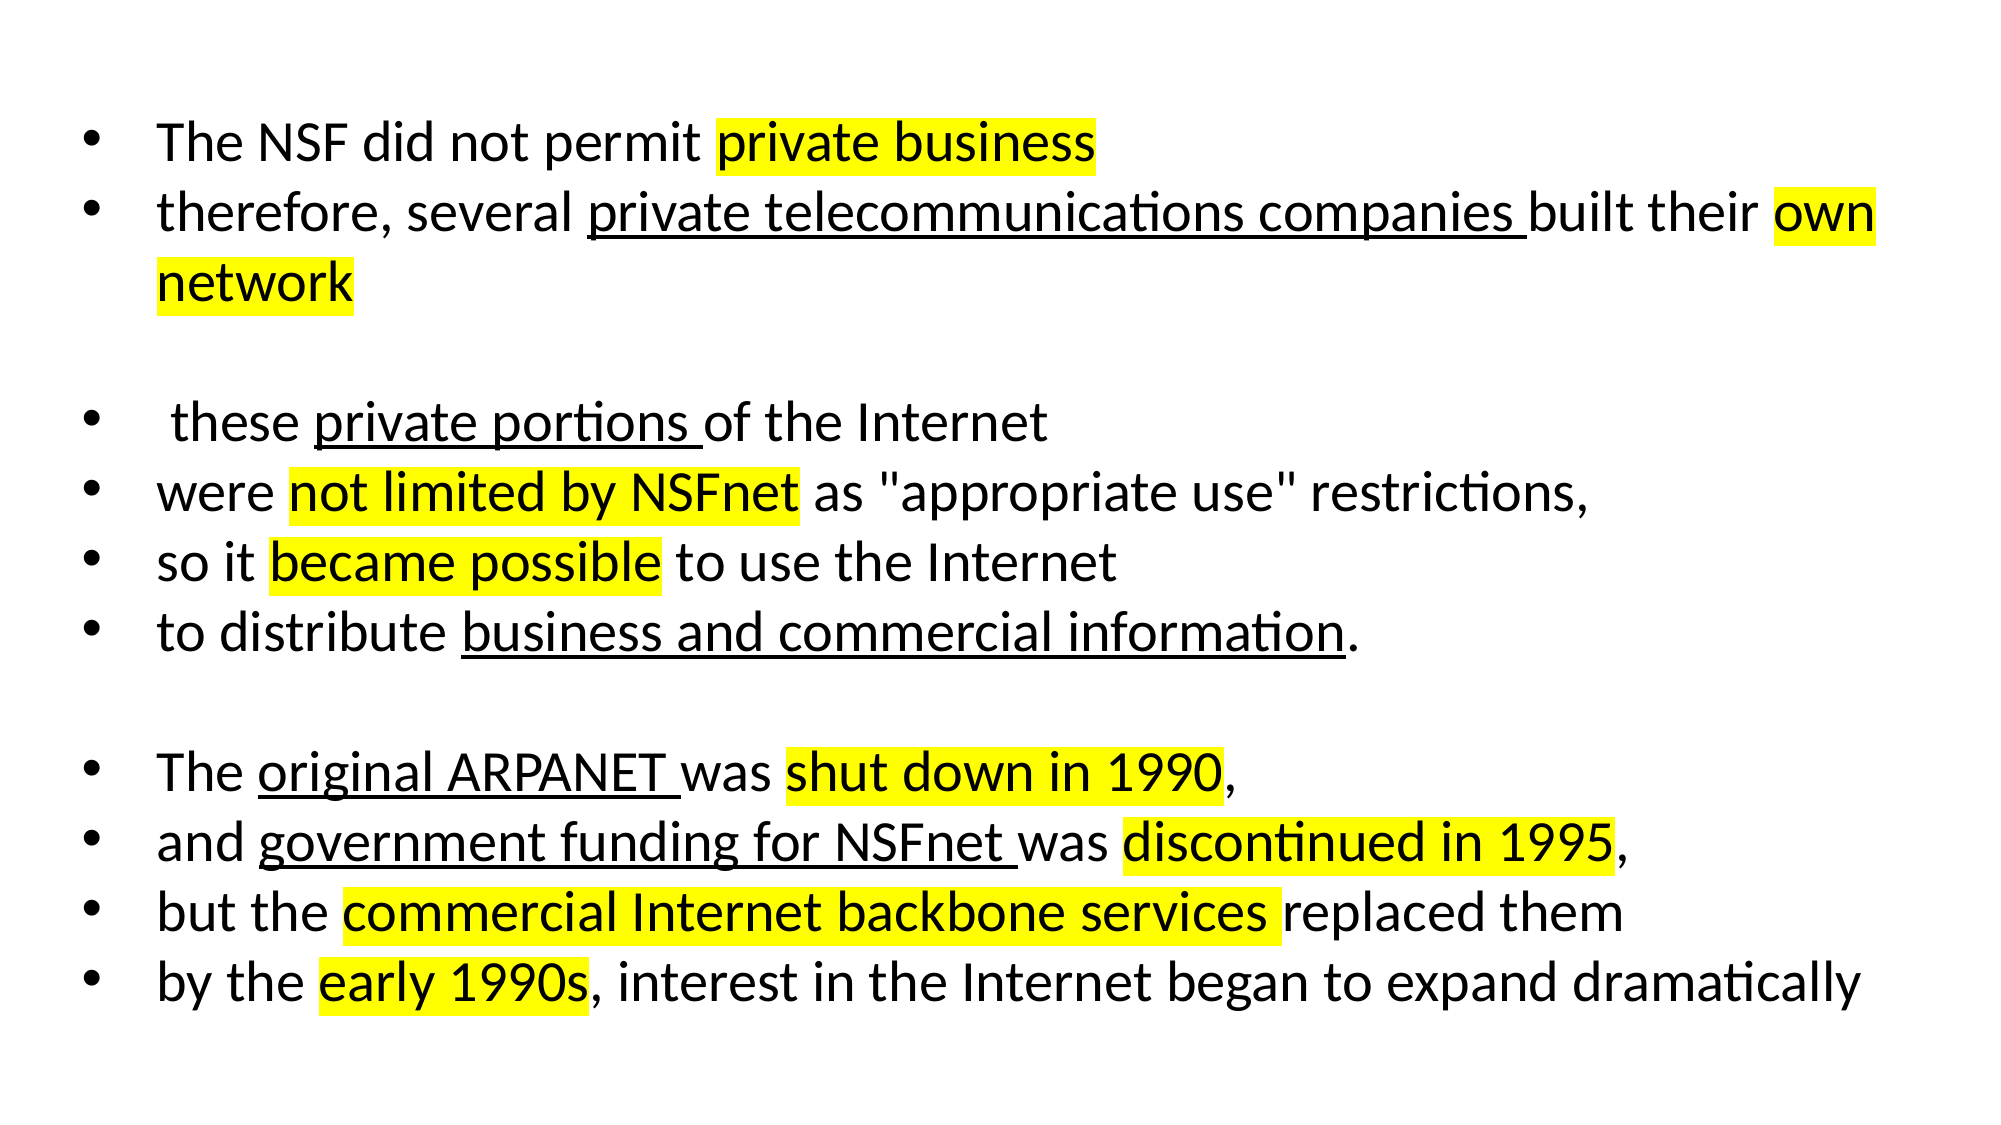

The NSF did not permit private business
therefore, several private telecommunications companies built their own network

 these private portions of the Internet
were not limited by NSFnet as "appropriate use" restrictions,
so it became possible to use the Internet
to distribute business and commercial information.

The original ARPANET was shut down in 1990,
and government funding for NSFnet was discontinued in 1995,
but the commercial Internet backbone services replaced them
by the early 1990s, interest in the Internet began to expand dramatically